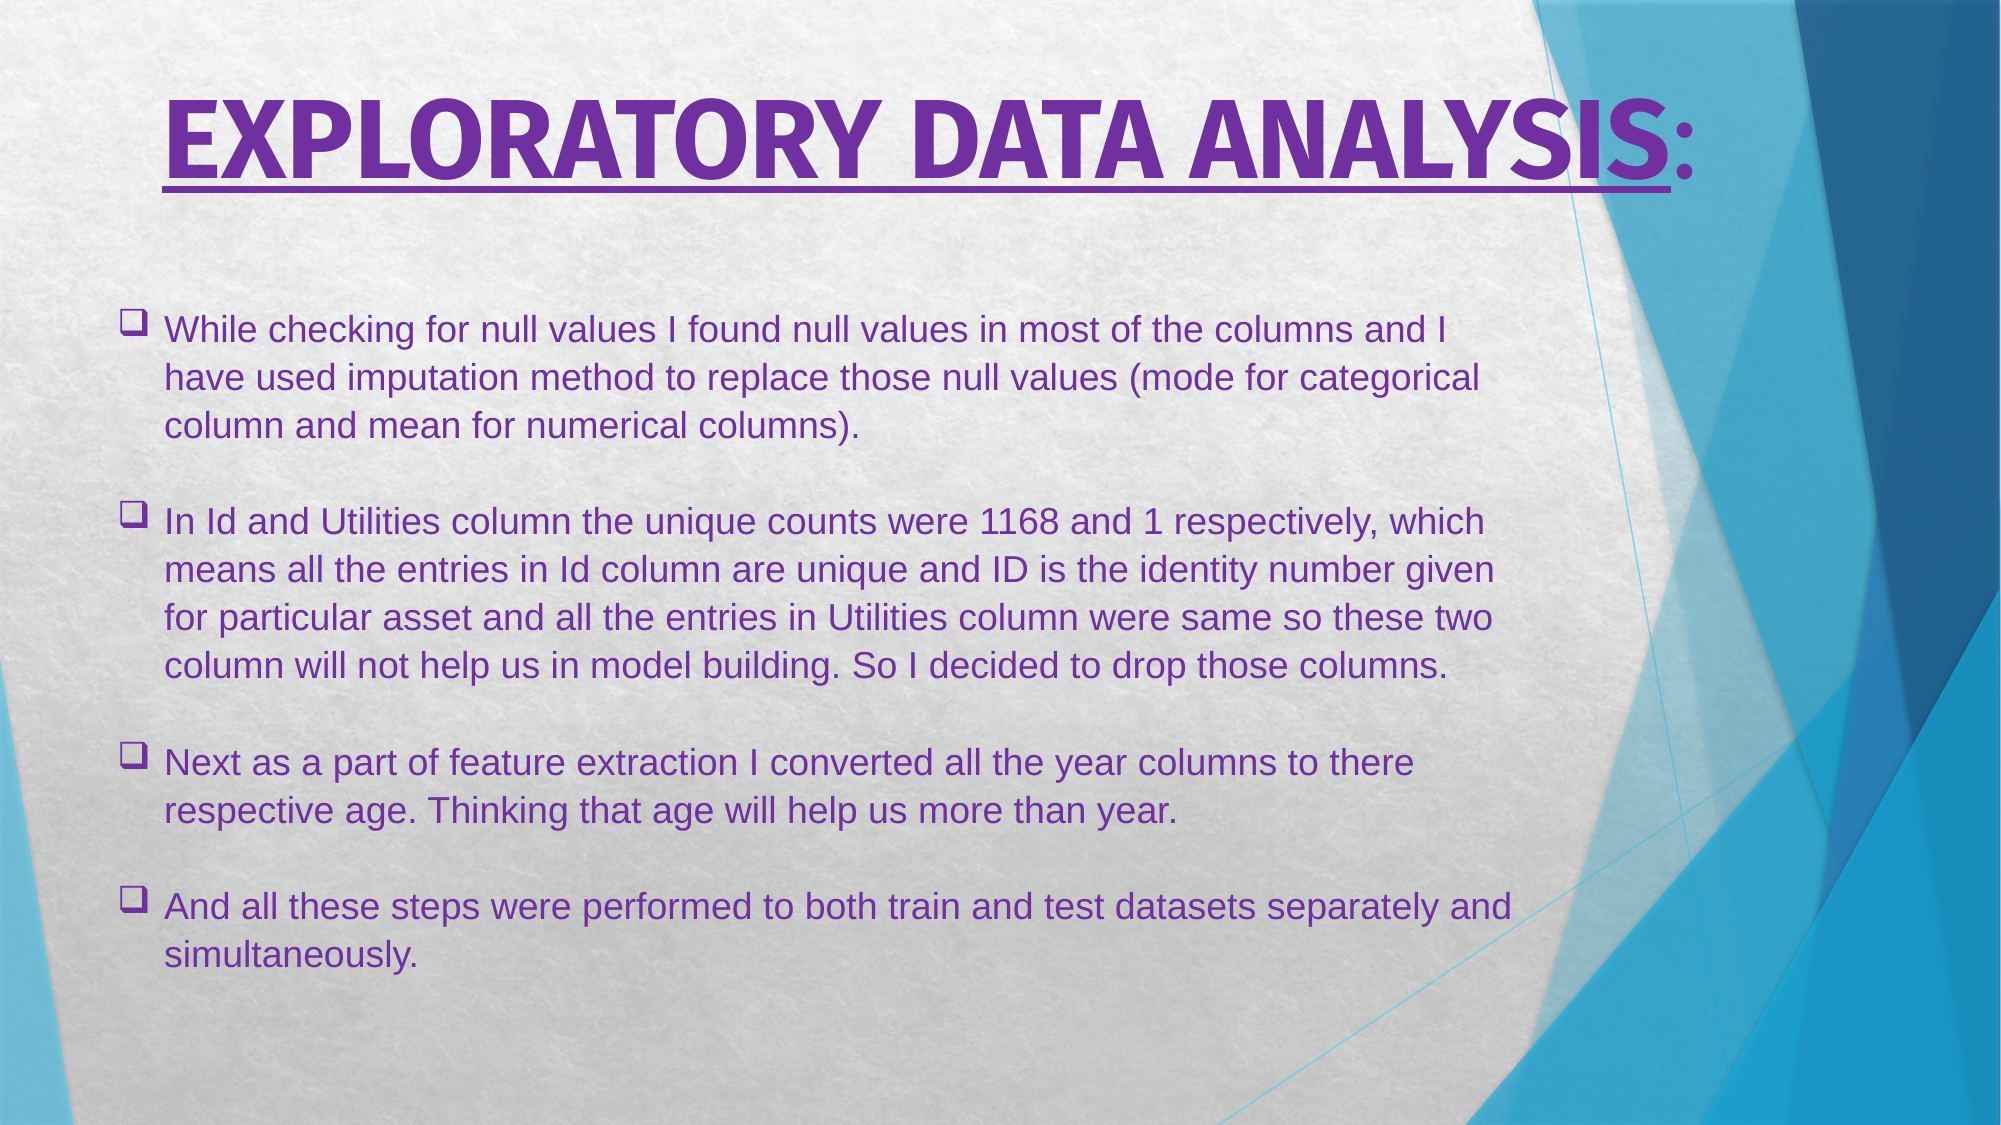

# EXPLORATORY DATA ANALYSIS:

While checking for null values I found null values in most of the columns and I have used imputation method to replace those null values (mode for categorical column and mean for numerical columns).

In Id and Utilities column the unique counts were 1168 and 1 respectively, which means all the entries in Id column are unique and ID is the identity number given for particular asset and all the entries in Utilities column were same so these two column will not help us in model building. So I decided to drop those columns.

Next as a part of feature extraction I converted all the year columns to there respective age. Thinking that age will help us more than year.

And all these steps were performed to both train and test datasets separately and simultaneously.